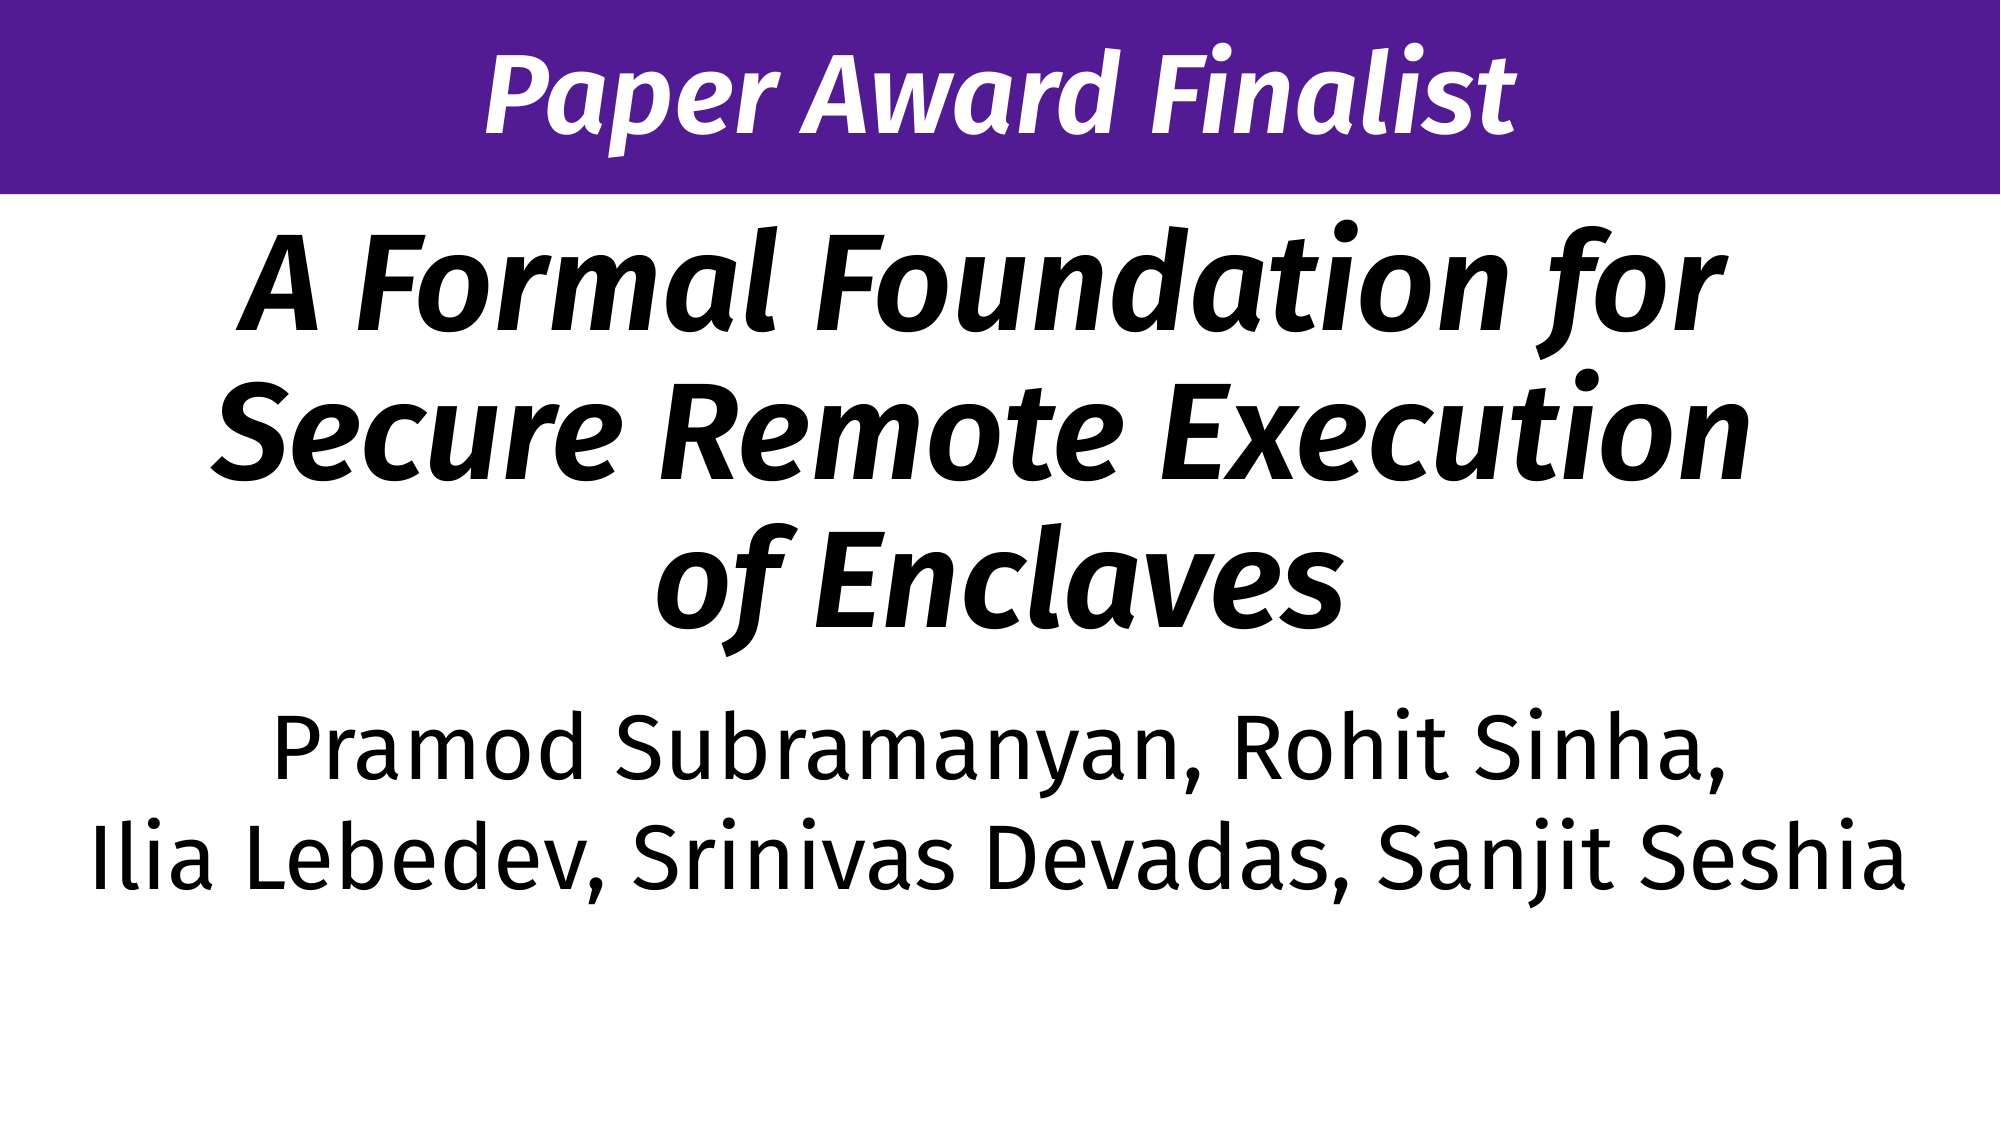

Paper Award Finalist
A Formal Foundation for
Secure Remote Execution
of Enclaves

Pramod Subramanyan, Rohit Sinha, Ilia Lebedev, Srinivas Devadas, Sanjit Seshia